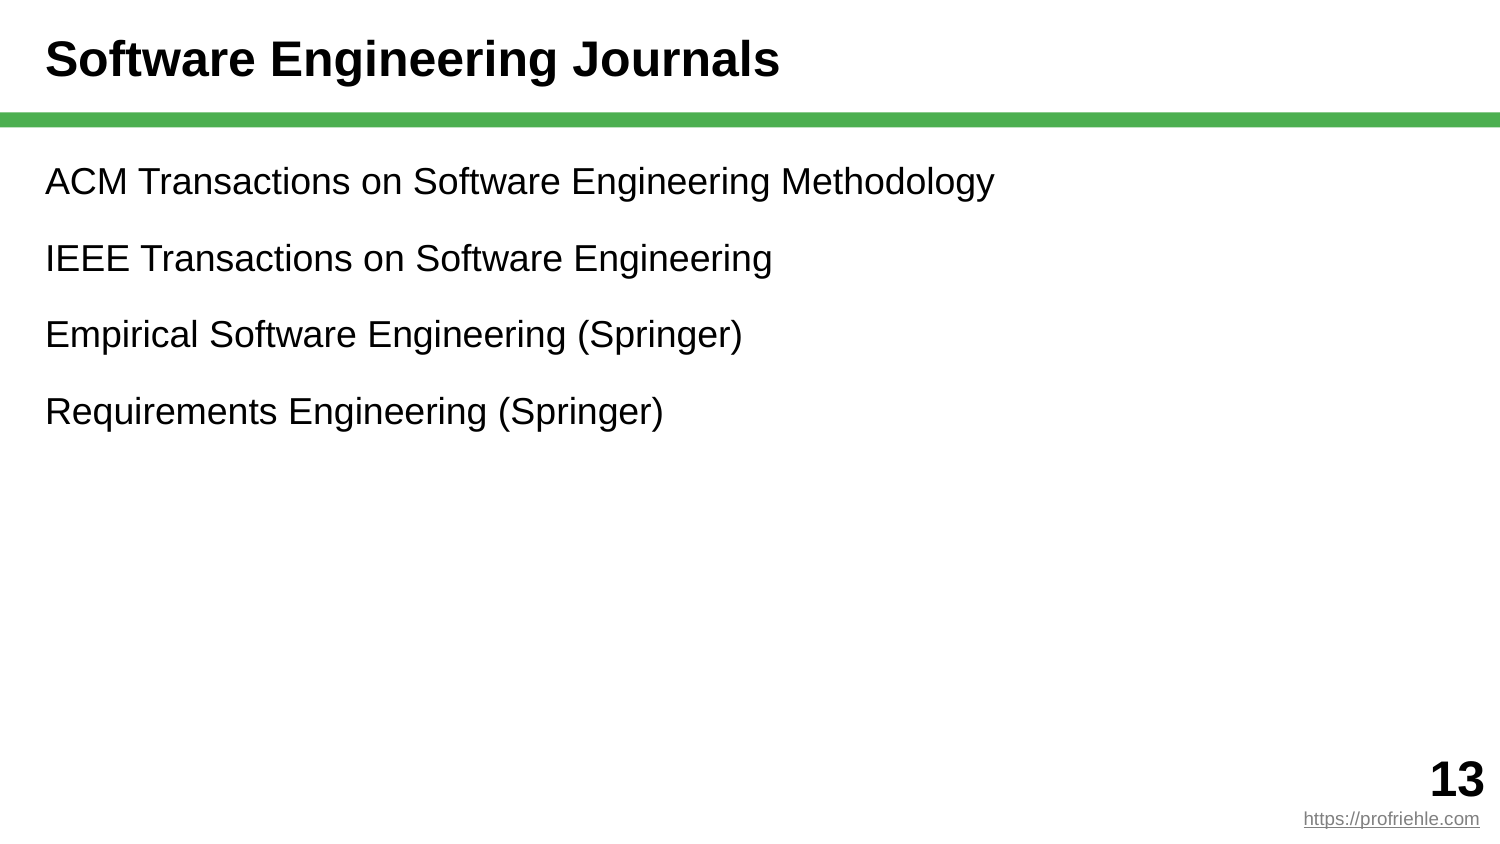

# Software Engineering Journals
ACM Transactions on Software Engineering Methodology
IEEE Transactions on Software Engineering
Empirical Software Engineering (Springer)
Requirements Engineering (Springer)
13
https://profriehle.com